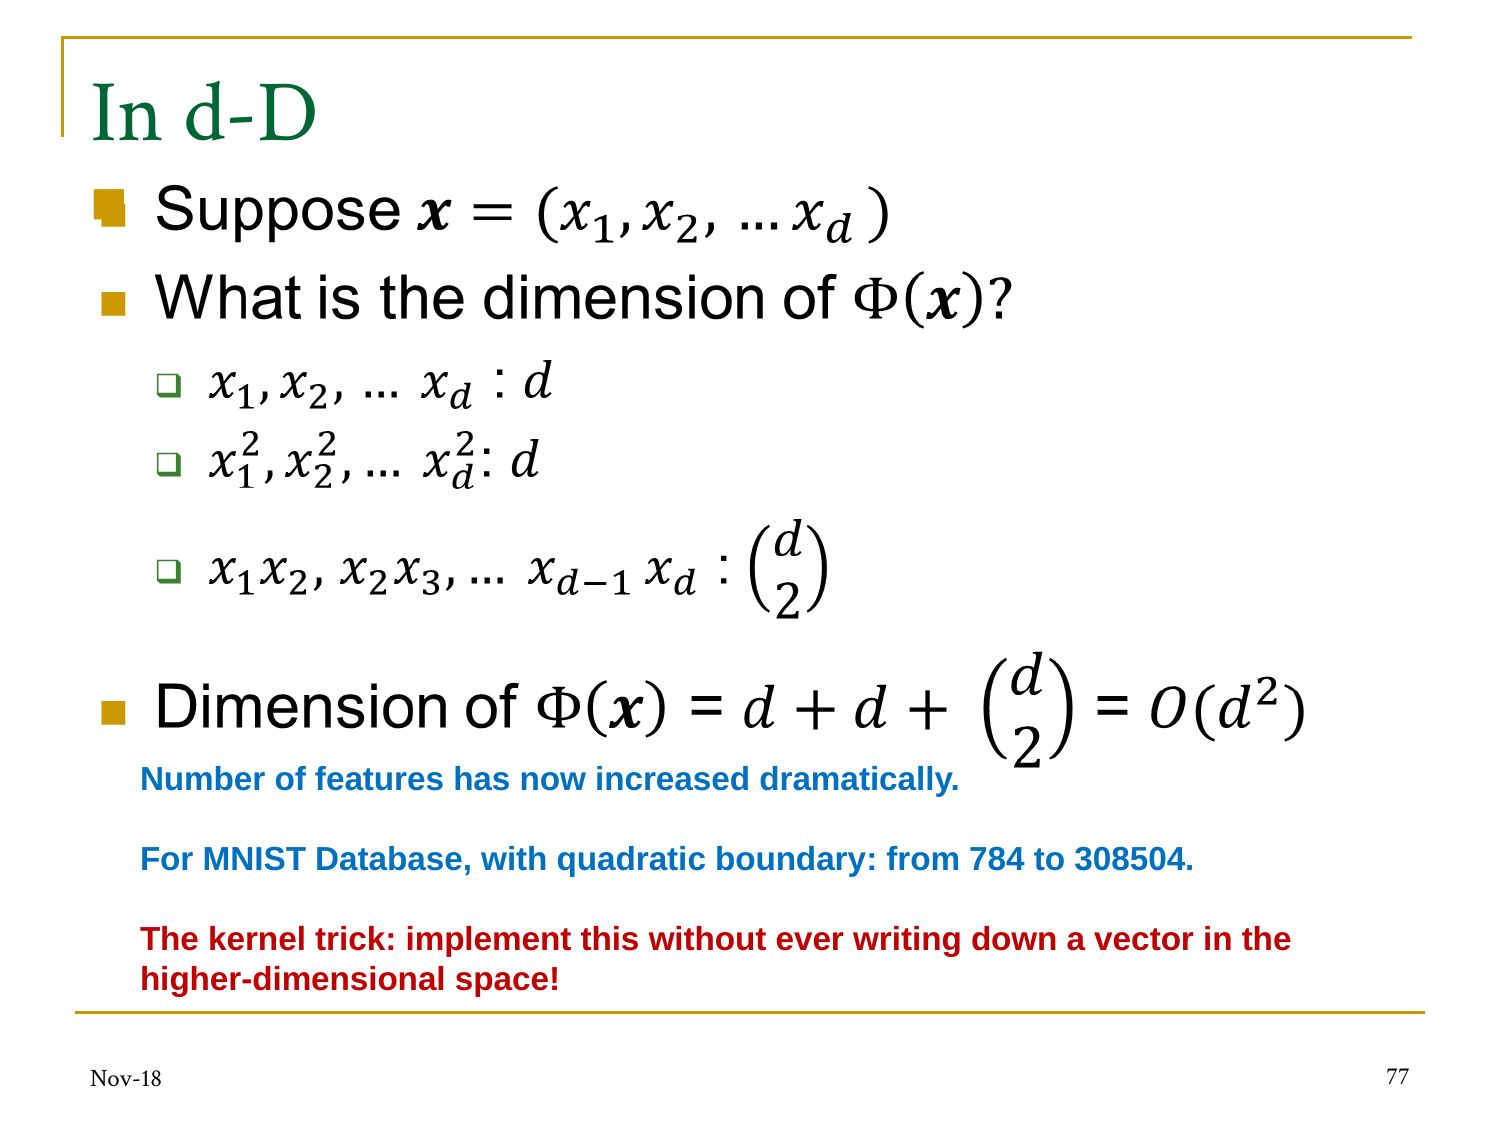

# In d-D

Number of features has now increased dramatically.

For MNIST Database, with quadratic boundary: from 784 to 308504.

The kernel trick: implement this without ever writing down a vector in the higher-dimensional space!
Nov-18
77